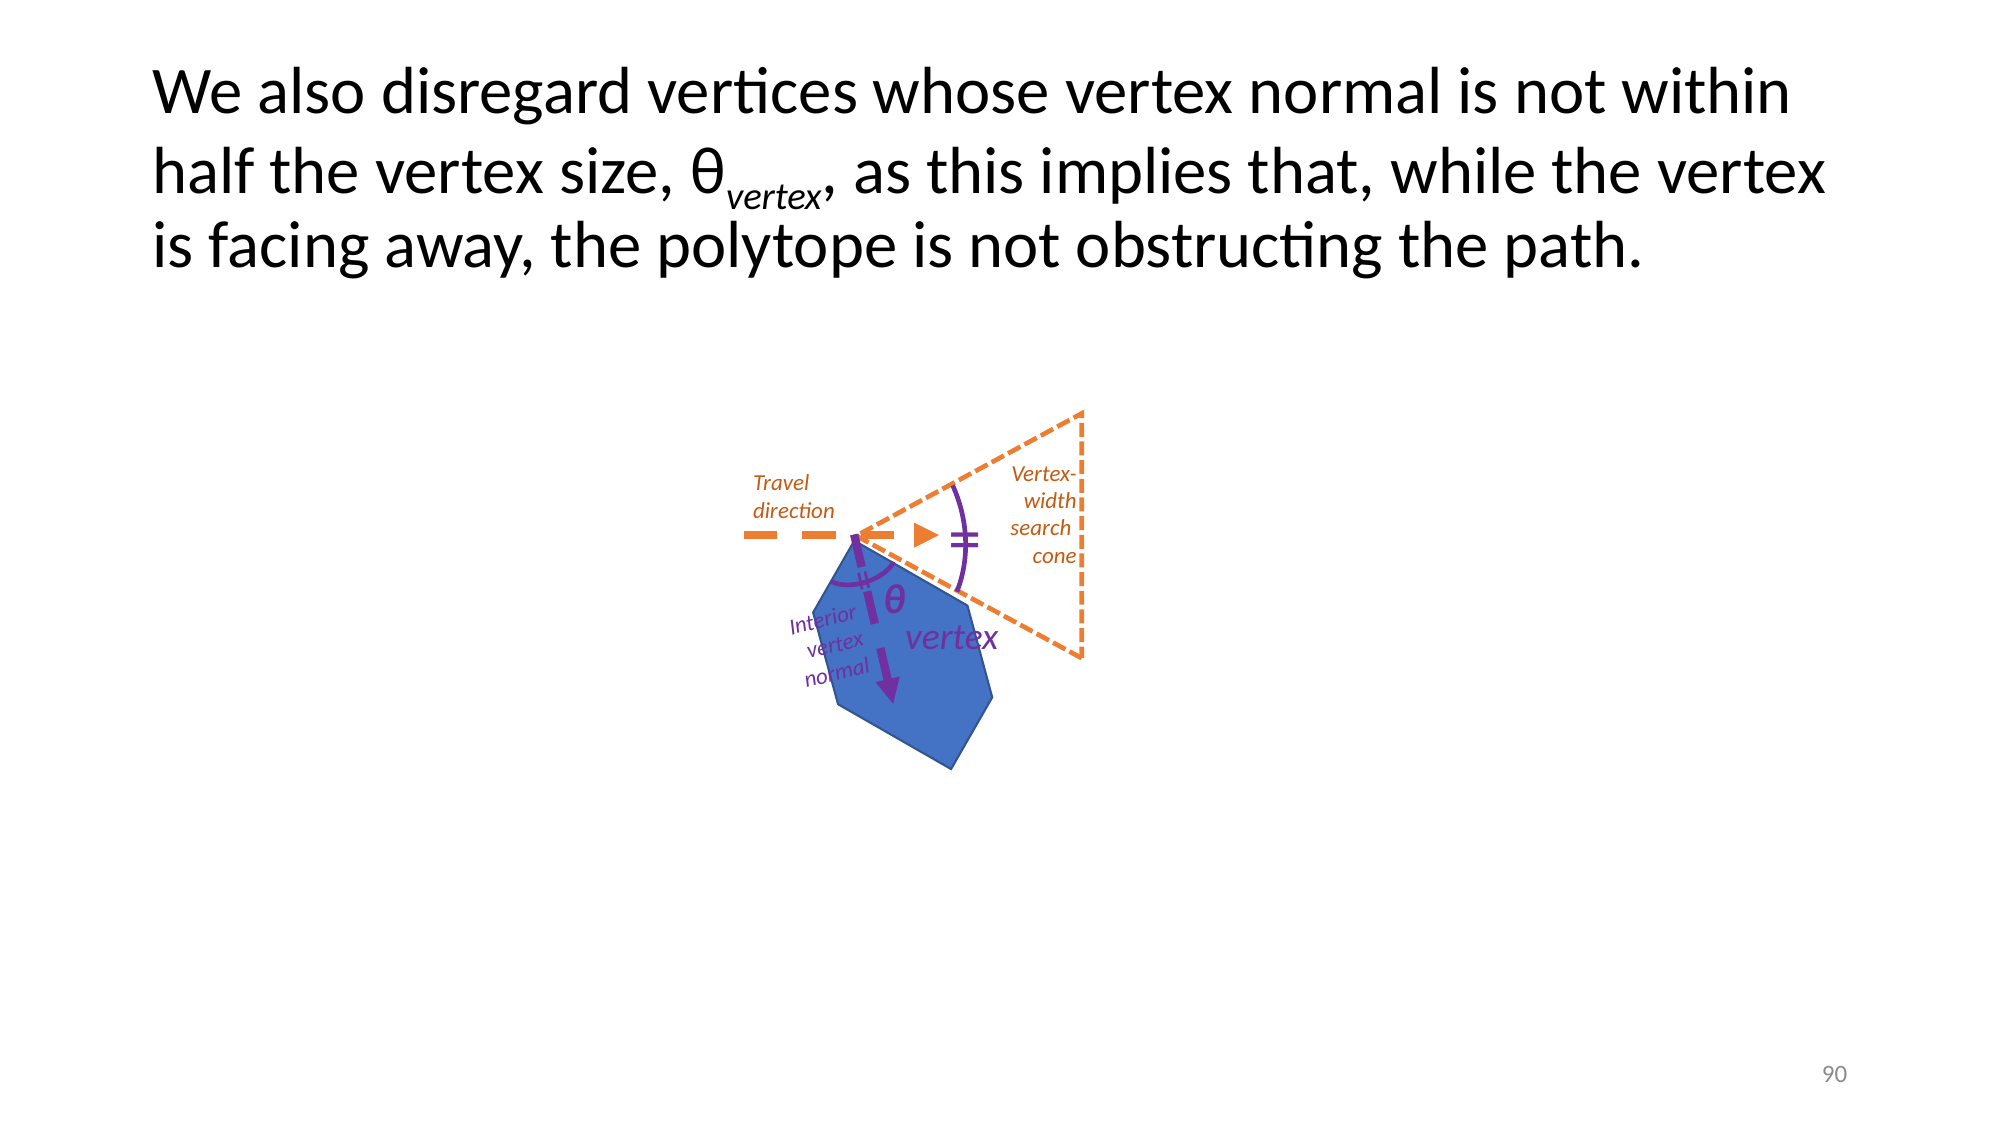

# We also disregard vertices whose vertex normal is not within half the vertex size, θvertex, as this implies that, while the vertex is facing away, the polytope is not obstructing the path.

Vertex-width search
cone
Travel direction
=

=
ᶿvertex

Interior
vertex
normal
90